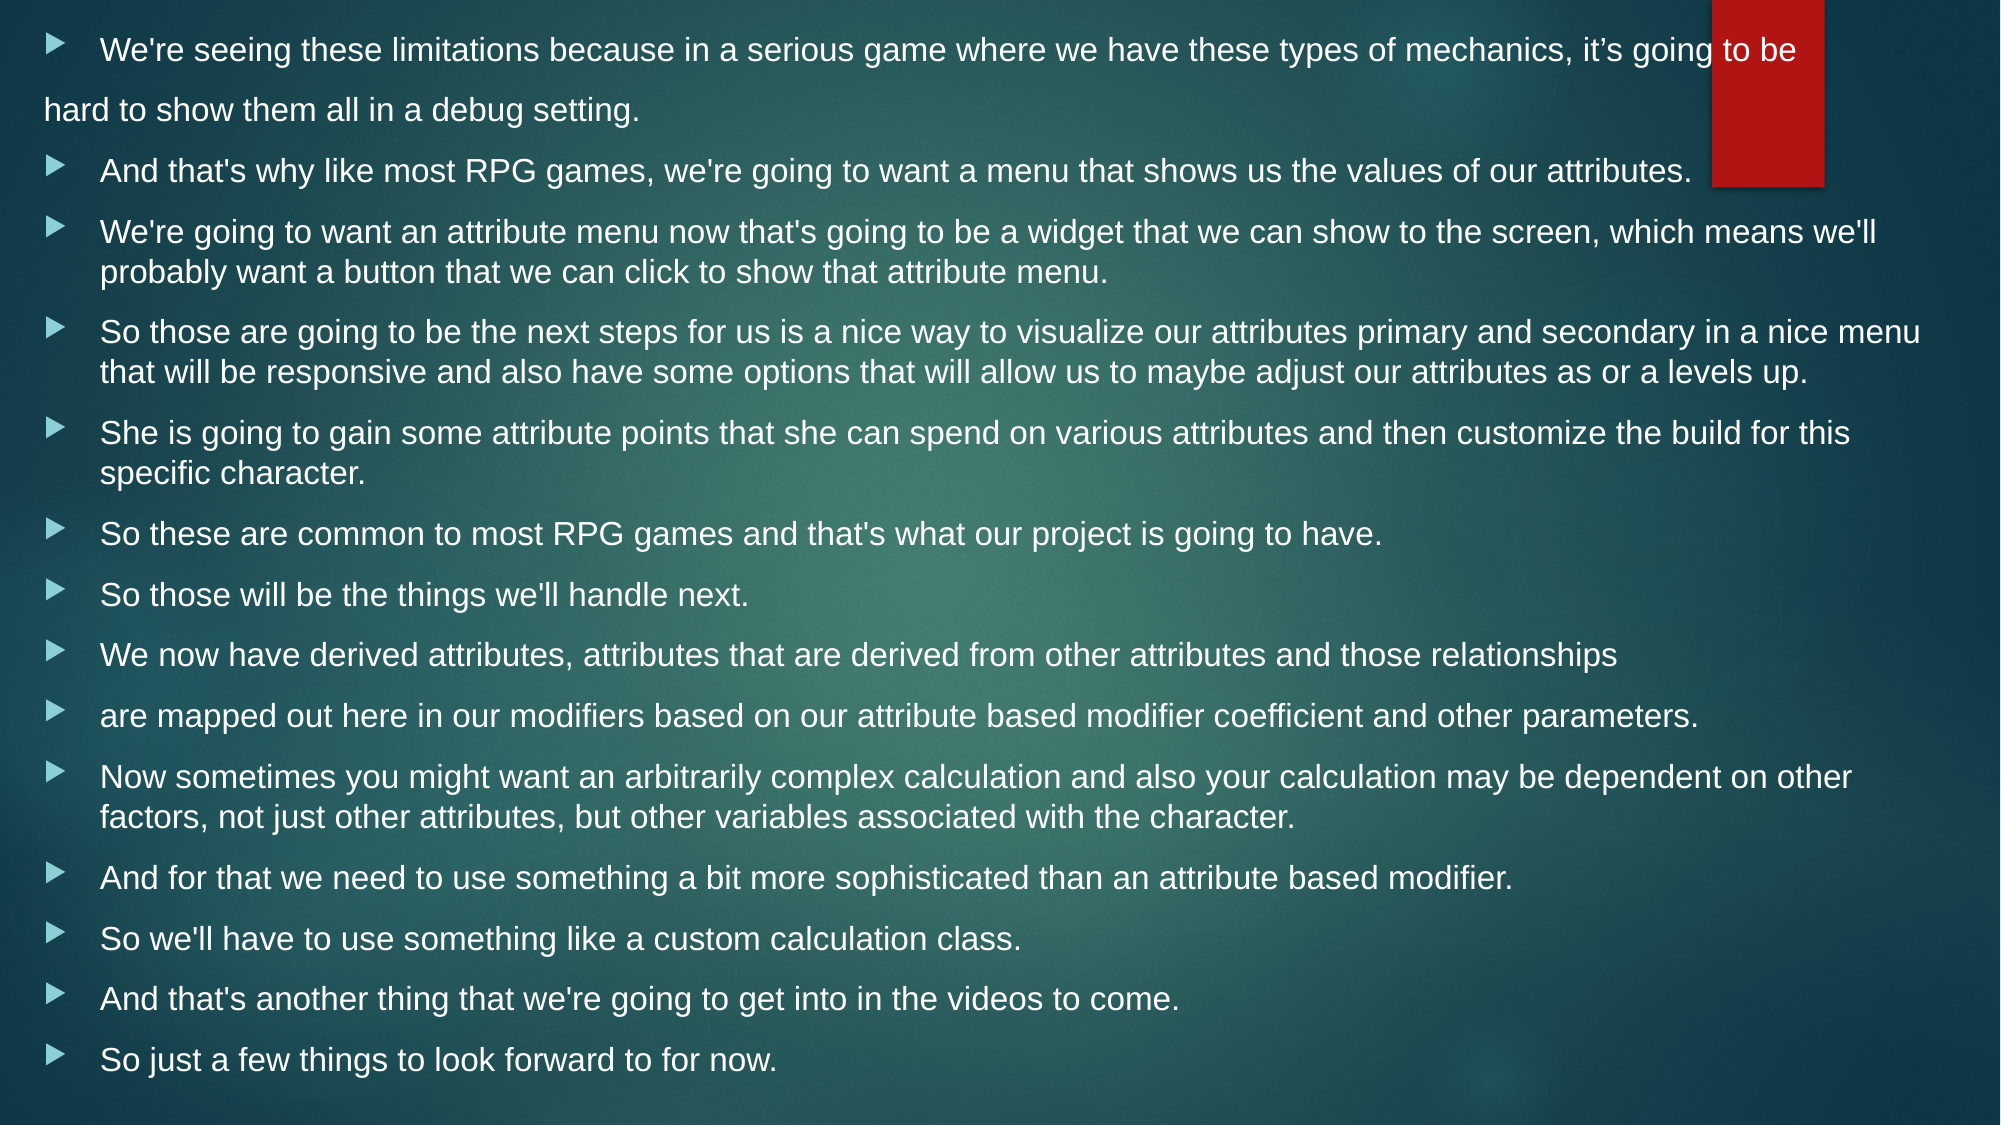

We're seeing these limitations because in a serious game where we have these types of mechanics, it’s going to be
hard to show them all in a debug setting.
And that's why like most RPG games, we're going to want a menu that shows us the values of our attributes.
We're going to want an attribute menu now that's going to be a widget that we can show to the screen, which means we'll probably want a button that we can click to show that attribute menu.
So those are going to be the next steps for us is a nice way to visualize our attributes primary and secondary in a nice menu that will be responsive and also have some options that will allow us to maybe adjust our attributes as or a levels up.
She is going to gain some attribute points that she can spend on various attributes and then customize the build for this specific character.
So these are common to most RPG games and that's what our project is going to have.
So those will be the things we'll handle next.
We now have derived attributes, attributes that are derived from other attributes and those relationships
are mapped out here in our modifiers based on our attribute based modifier coefficient and other parameters.
Now sometimes you might want an arbitrarily complex calculation and also your calculation may be dependent on other factors, not just other attributes, but other variables associated with the character.
And for that we need to use something a bit more sophisticated than an attribute based modifier.
So we'll have to use something like a custom calculation class.
And that's another thing that we're going to get into in the videos to come.
So just a few things to look forward to for now.